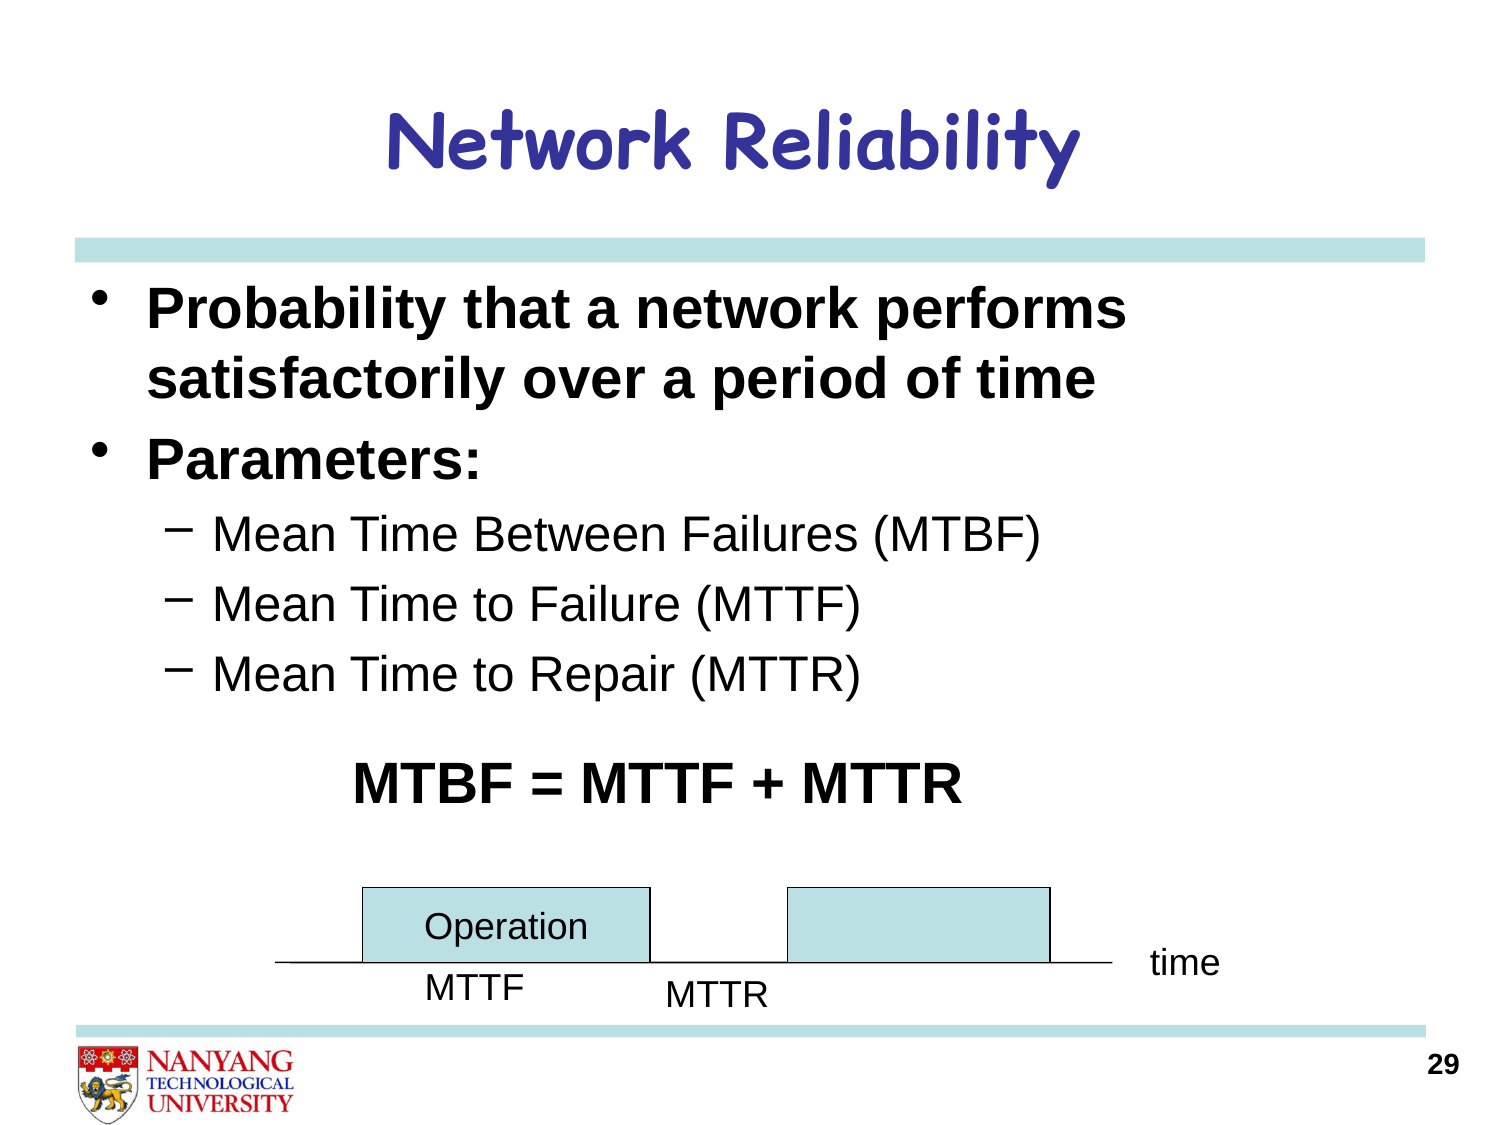

# Network Reliability
Probability that a network performs satisfactorily over a period of time
Parameters:
Mean Time Between Failures (MTBF)
Mean Time to Failure (MTTF)
Mean Time to Repair (MTTR)
MTBF = MTTF + MTTR
Operation

time
MTTF

MTTR
29